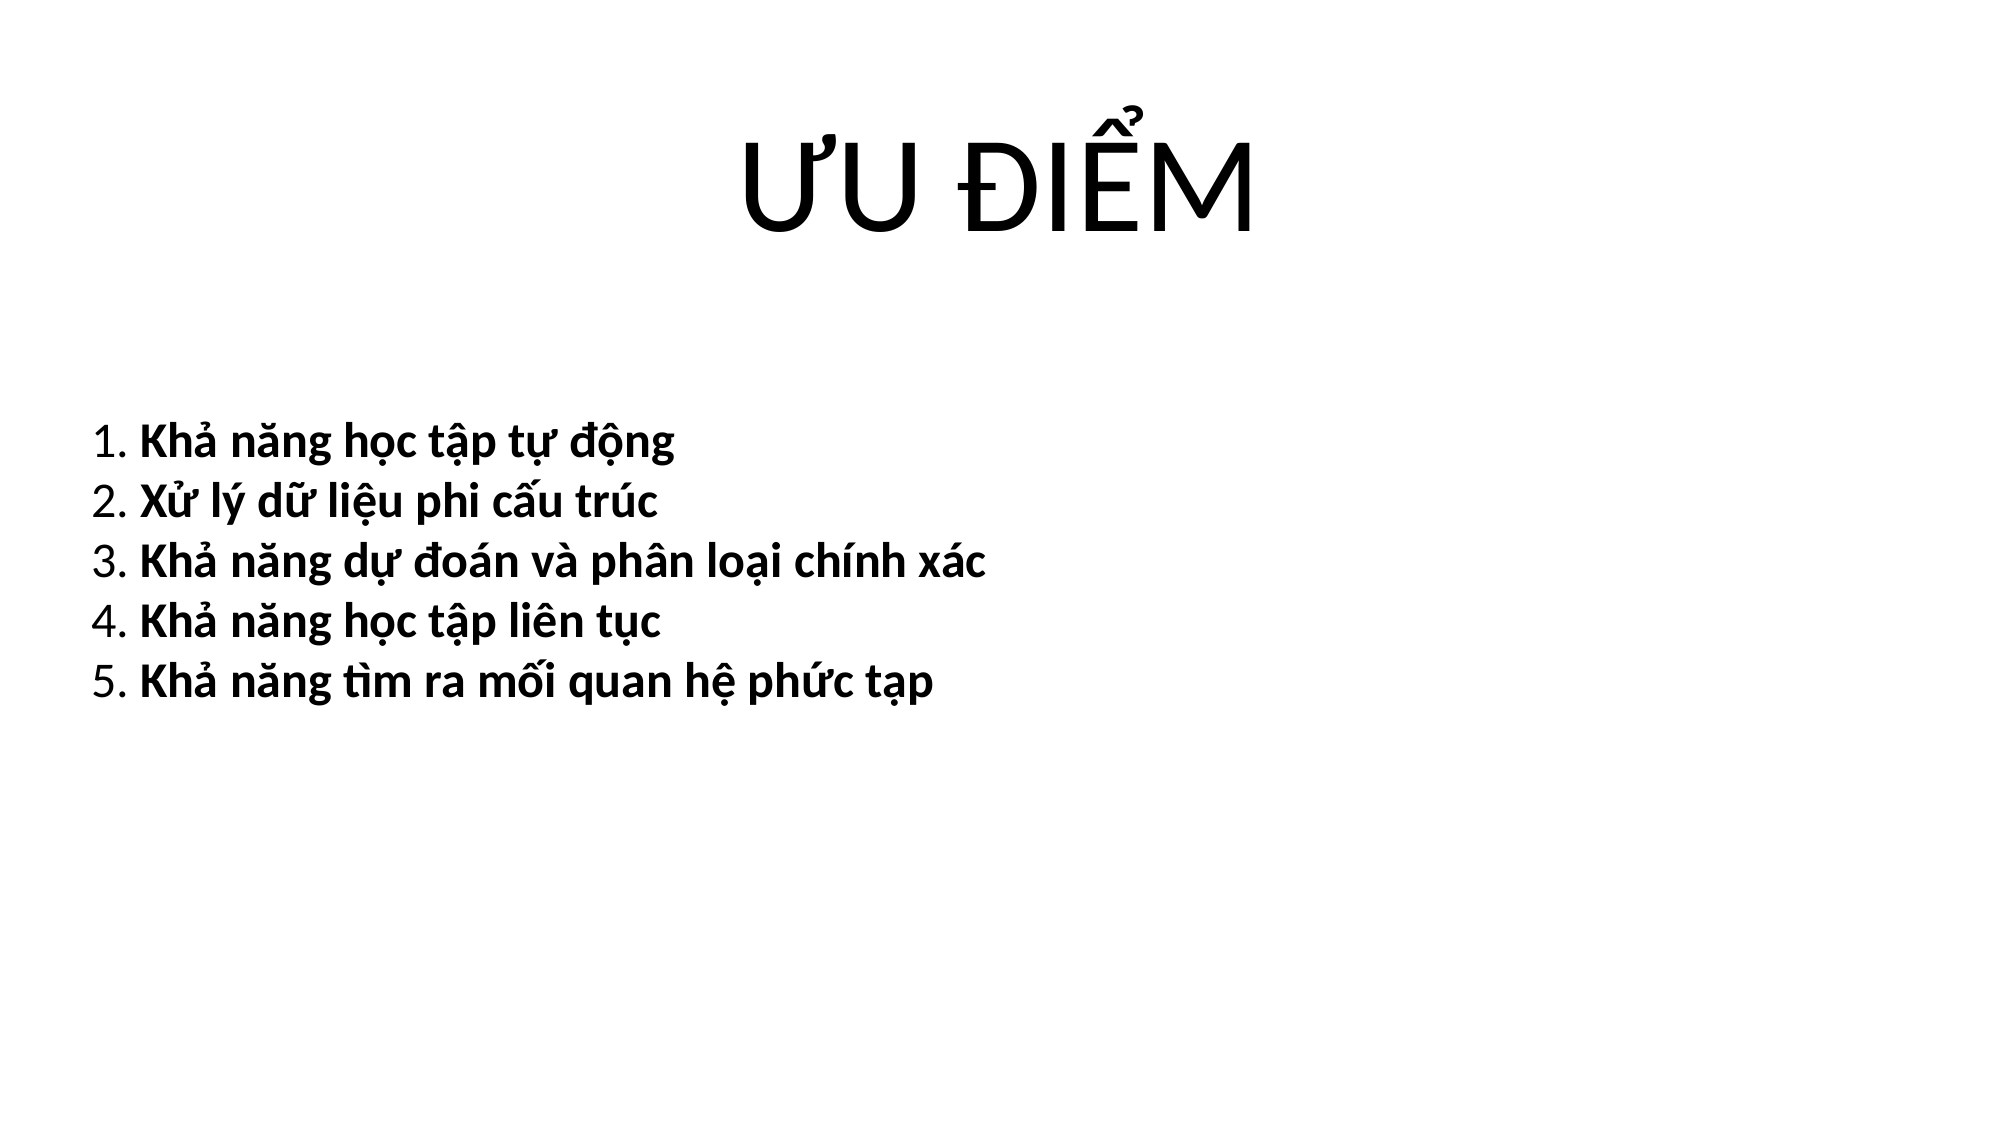

# ƯU ĐIỂM
1. Khả năng học tập tự động
2. Xử lý dữ liệu phi cấu trúc
3. Khả năng dự đoán và phân loại chính xác
4. Khả năng học tập liên tục
5. Khả năng tìm ra mối quan hệ phức tạp